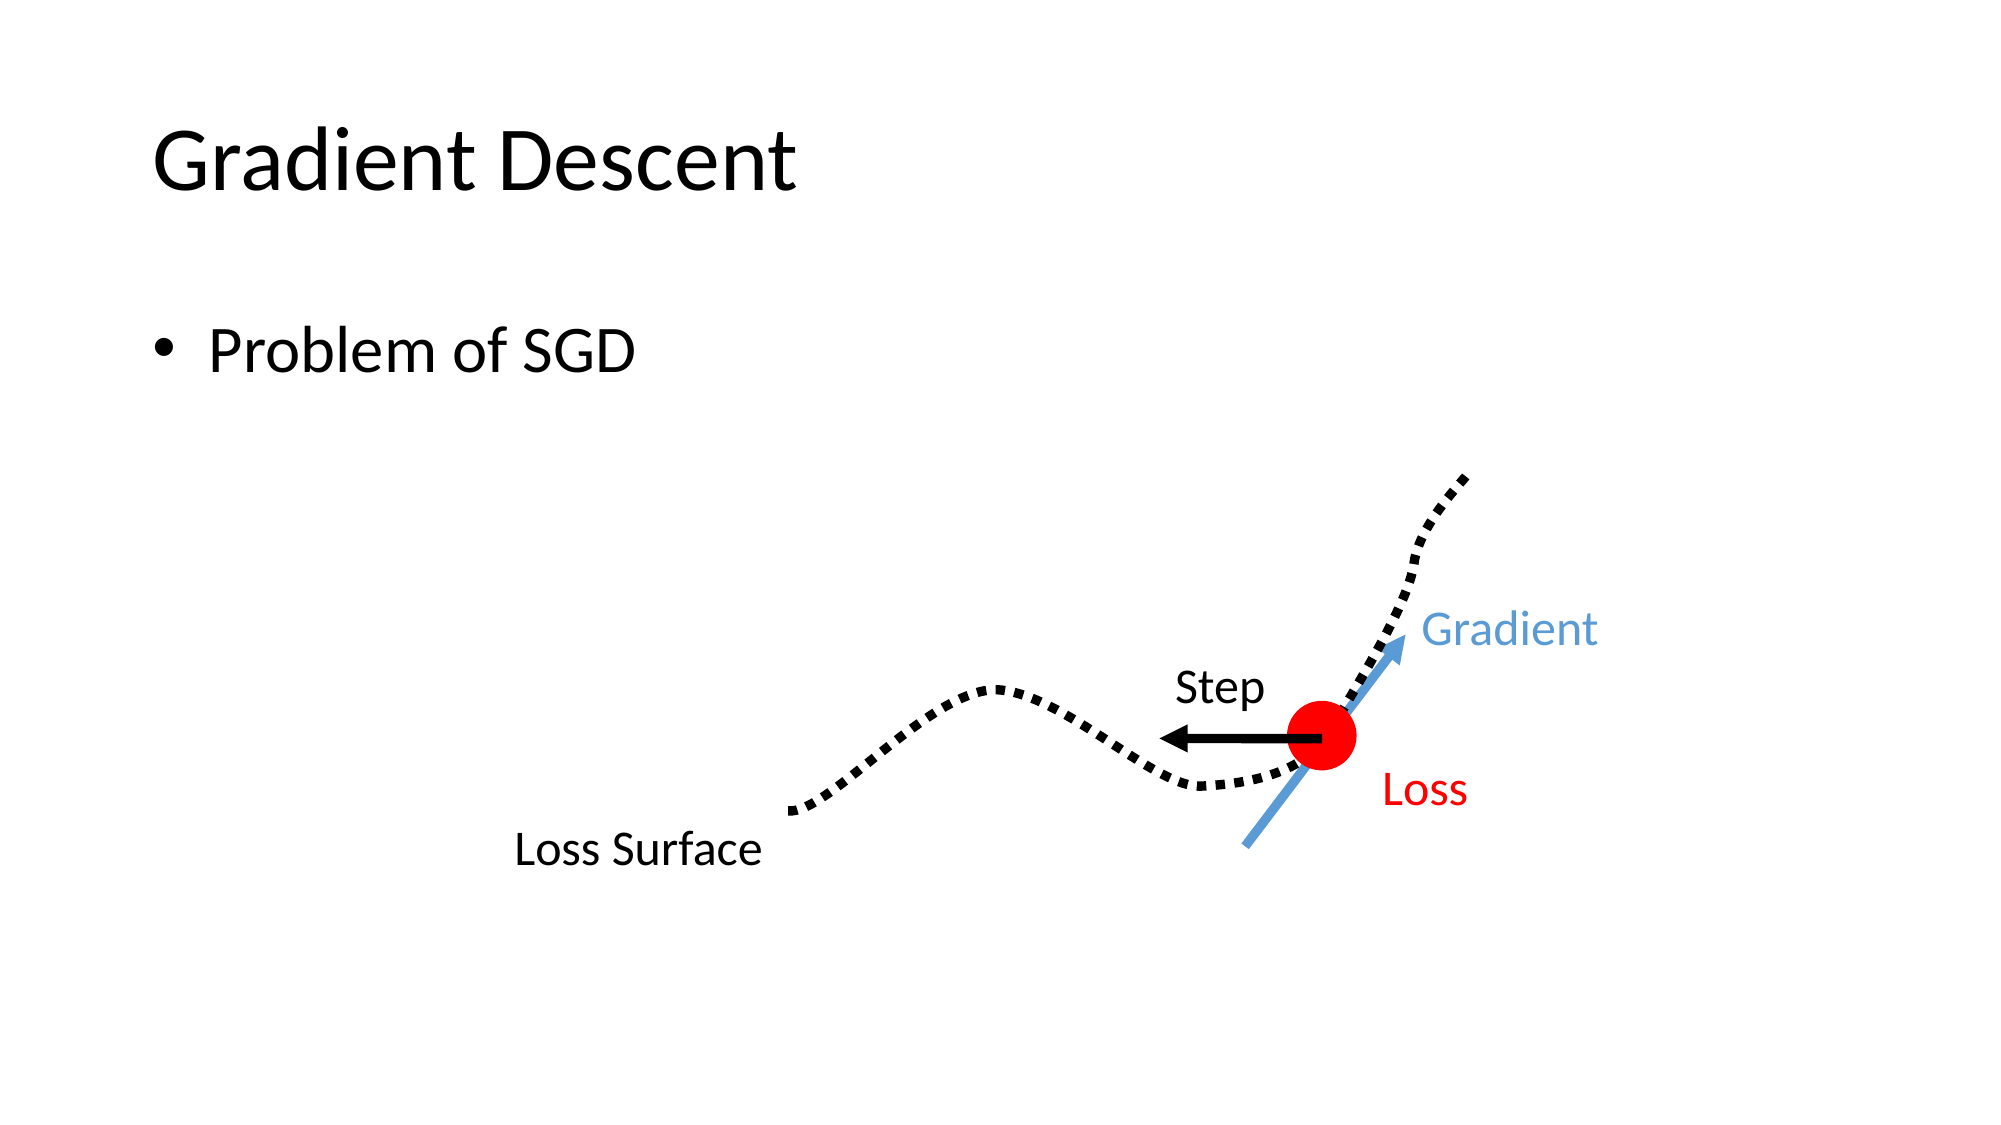

# Gradient Descent
Problem of SGD

Gradient
Step

Loss
Loss Surface